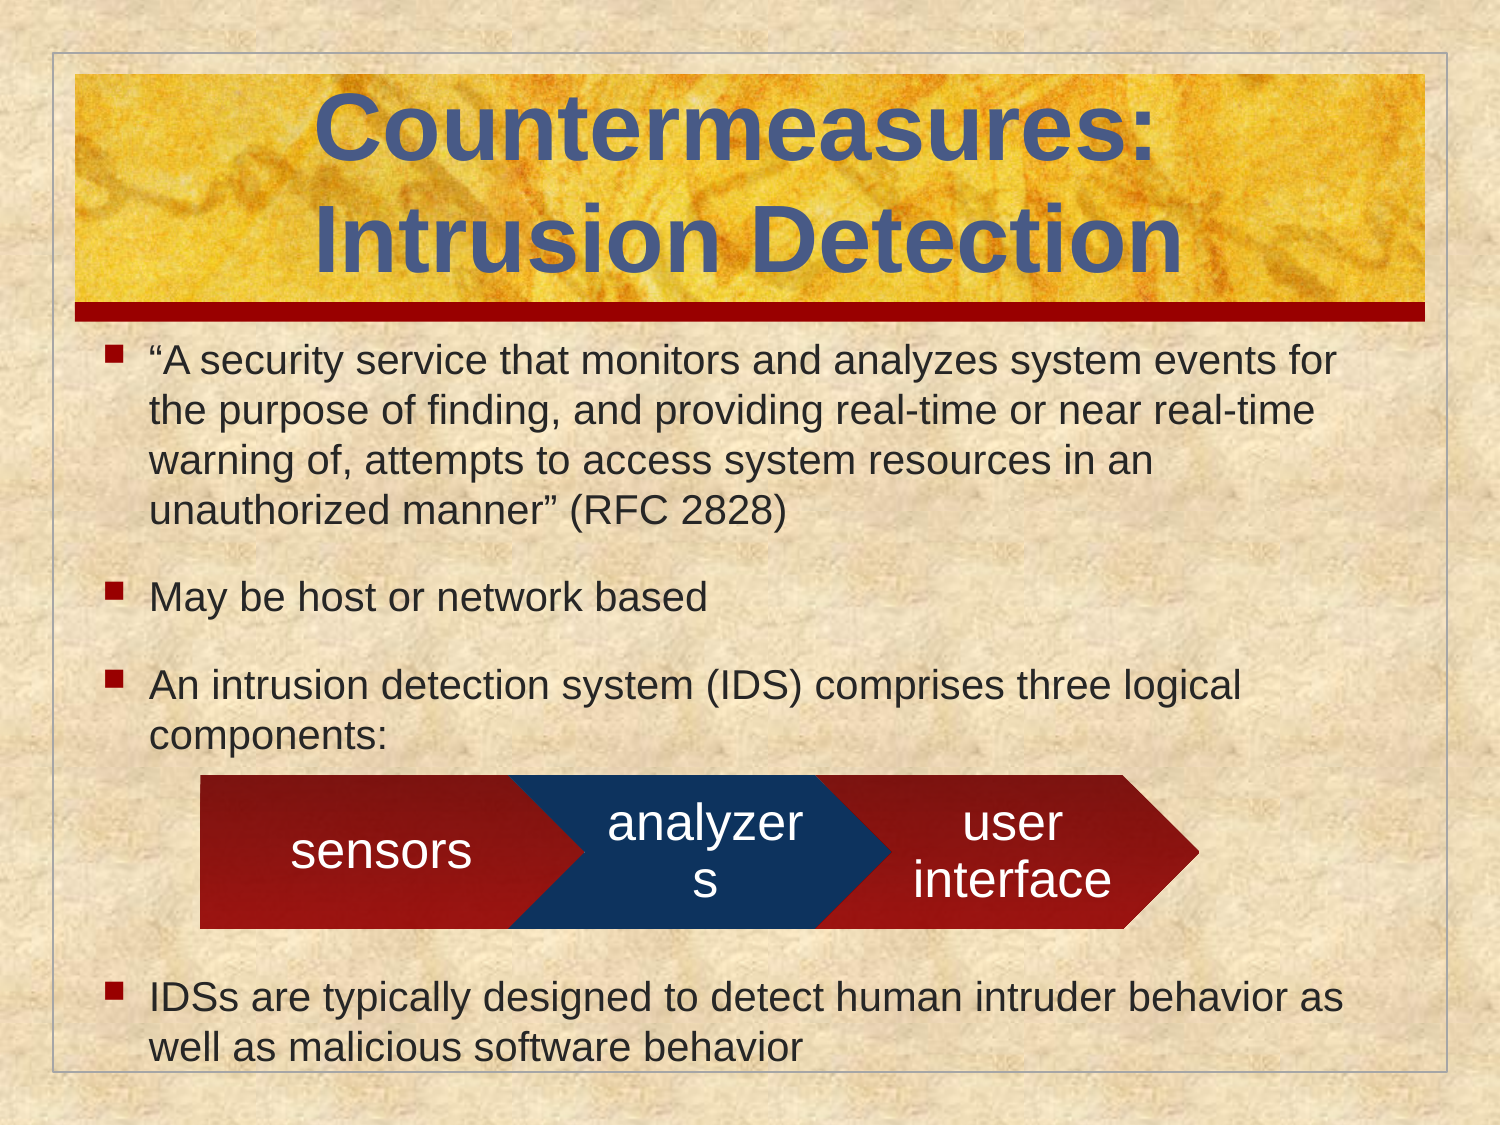

# Countermeasures: Intrusion Detection
“A security service that monitors and analyzes system events for the purpose of finding, and providing real-time or near real-time warning of, attempts to access system resources in an unauthorized manner” (RFC 2828)
May be host or network based
An intrusion detection system (IDS) comprises three logical components:

IDSs are typically designed to detect human intruder behavior as well as malicious software behavior
sensors
analyzers
user interface